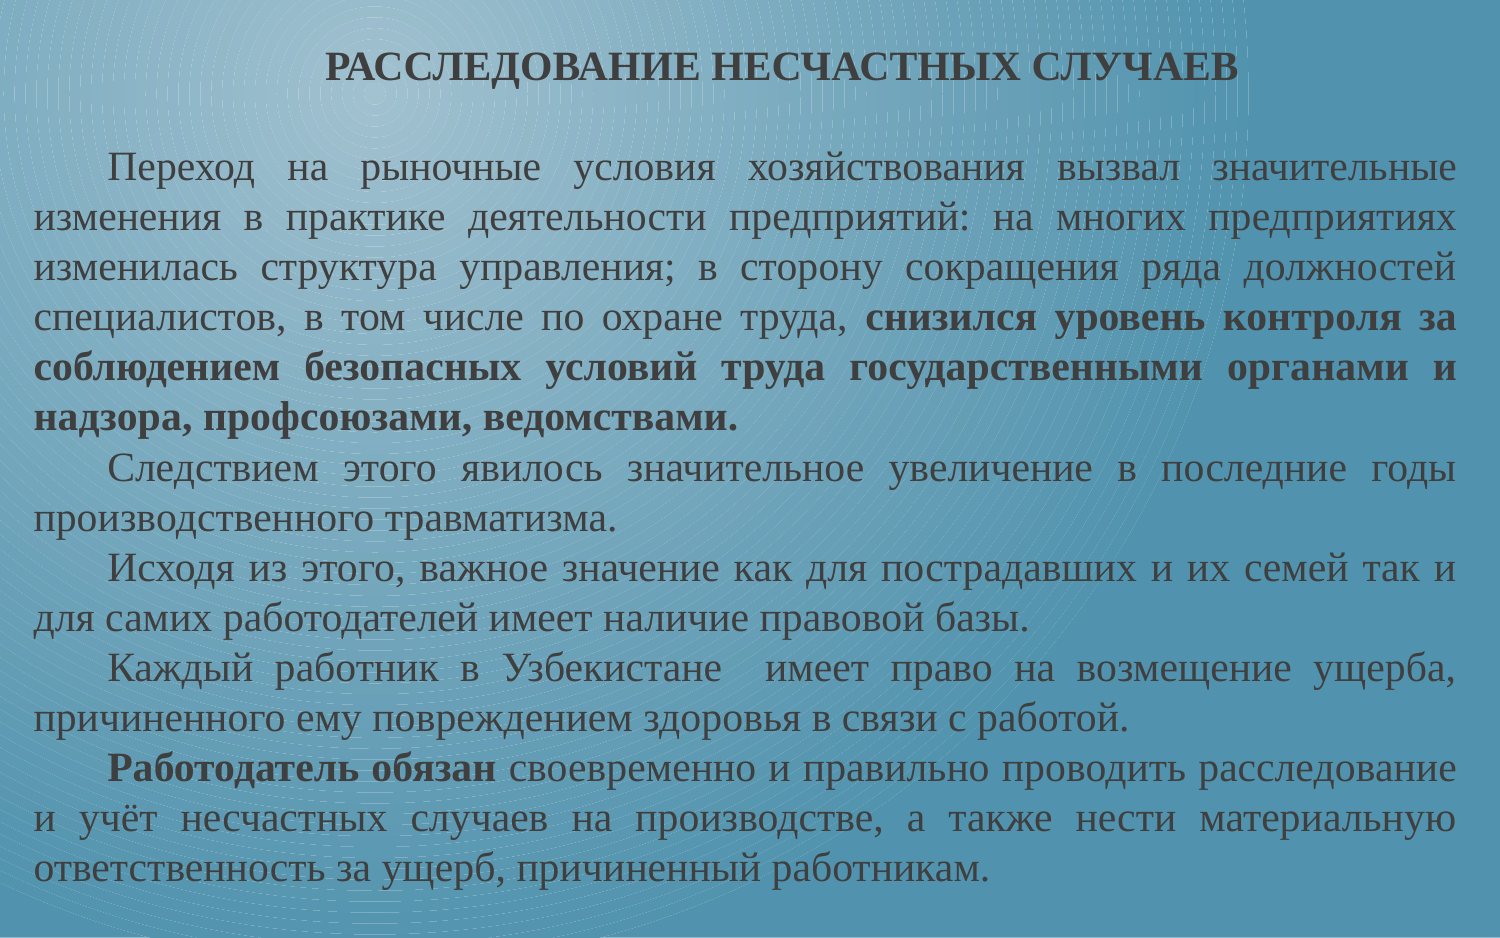

РАССЛЕДОВАНИЕ НЕСЧАСТНЫХ СЛУЧАЕВ

Переход на рыночные условия хозяйствования вызвал значитель­ные изменения в практике деятельности предприятий: на многих пред­приятиях изменилась структура управления; в сторону сокращения ряда должностей специалистов, в том числе по охране труда, снизился уровень контро­ля за соблюдением безопасных условий труда государственными орга­нами и надзора, профсоюзами, ведомствами.
Следствием этого явилось значительное увеличение в последние годы производственного травматизма.
Исходя из этого, важное значение как для пострадавших и их семей так и для самих работодателей имеет наличие правовой базы.
Каждый работник в Узбекистане  имеет право на возмещение ущерба, причиненного ему повреждением здоровья в связи с работой.
Работодатель обязан своевременно и правильно проводить рассле­дование и учёт несчастных случаев на производстве, а также нести материальную ответственность за ущерб, причи­ненный работникам.